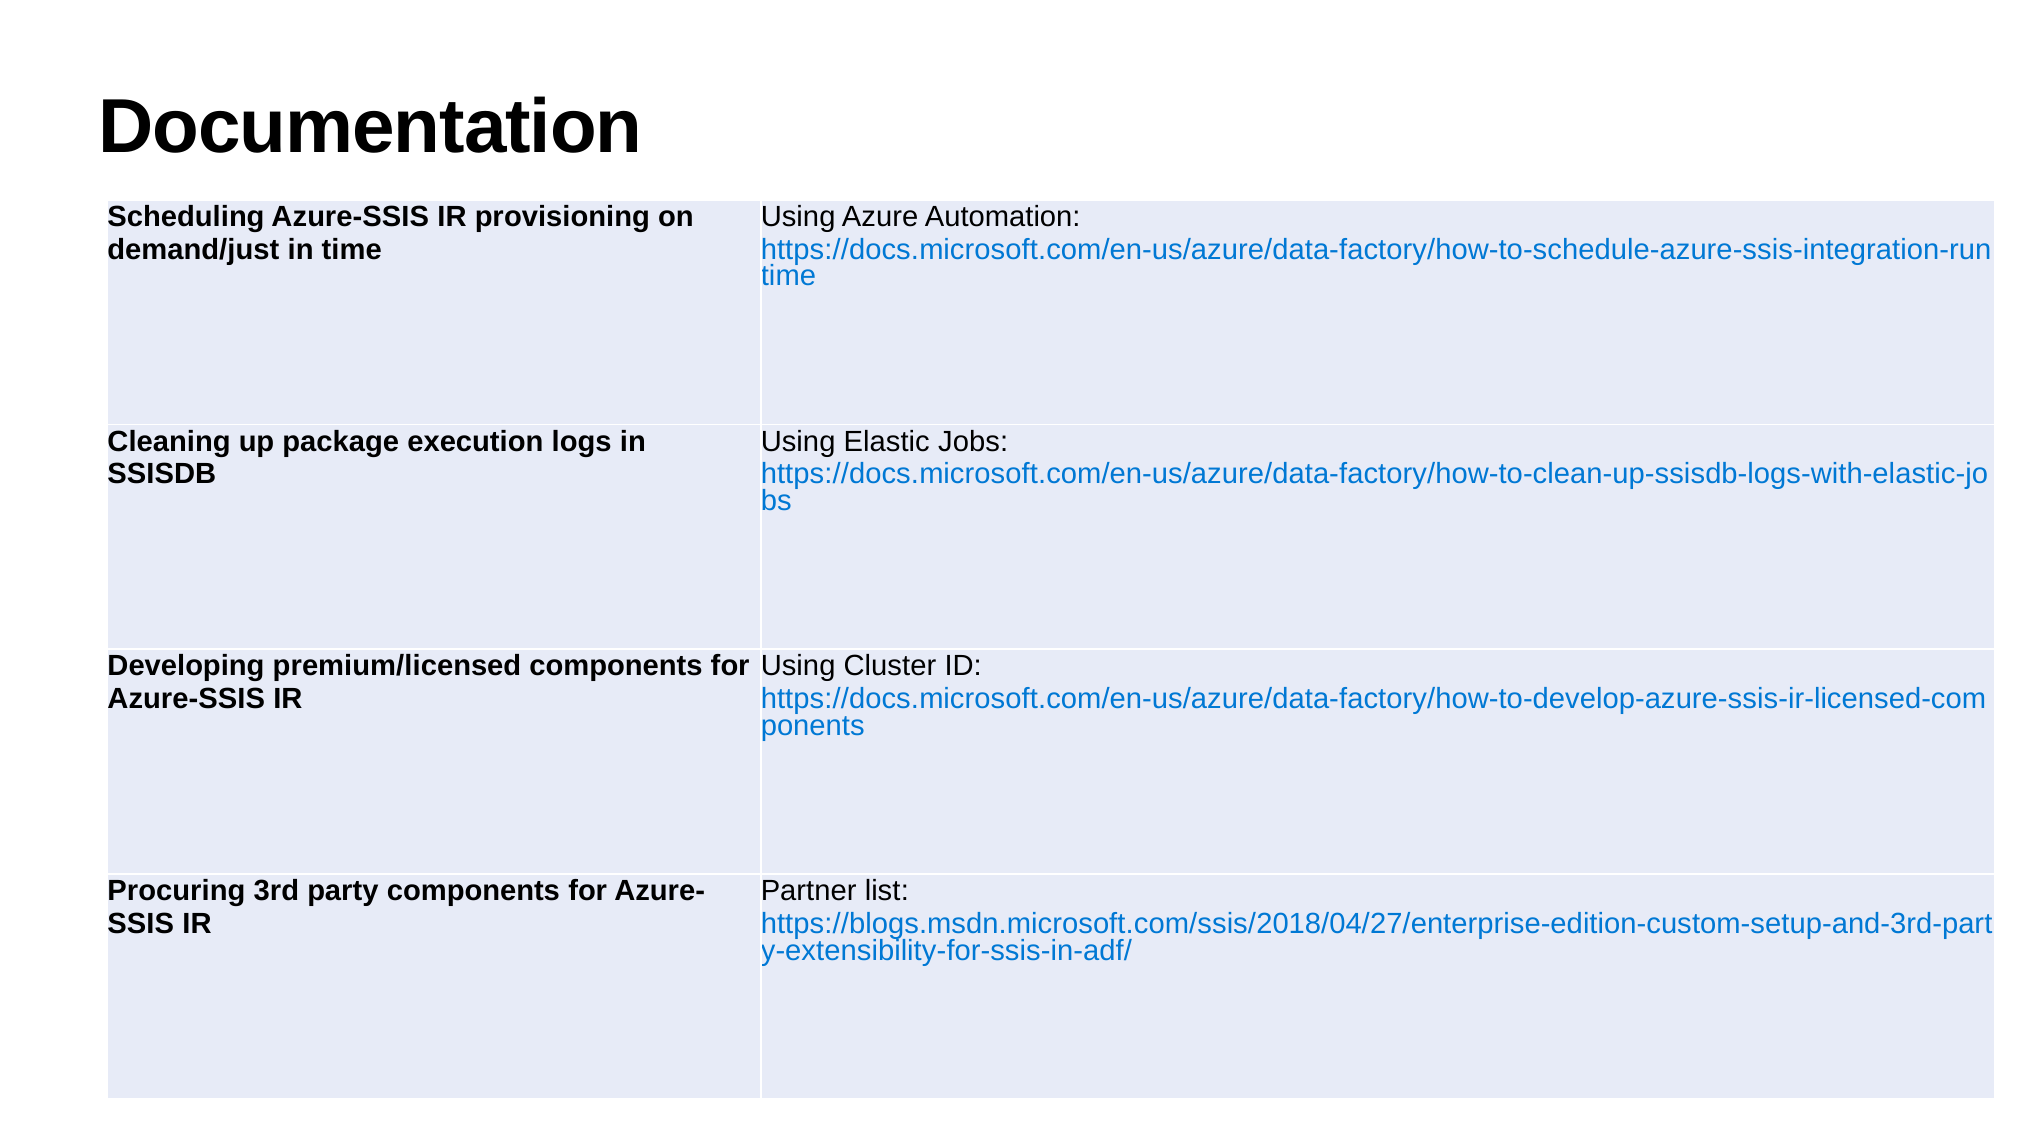

# Documentation
| Scheduling Azure-SSIS IR provisioning on demand/just in time | Using Azure Automation: https://docs.microsoft.com/en-us/azure/data-factory/how-to-schedule-azure-ssis-integration-runtime |
| --- | --- |
| Cleaning up package execution logs in SSISDB | Using Elastic Jobs: https://docs.microsoft.com/en-us/azure/data-factory/how-to-clean-up-ssisdb-logs-with-elastic-jobs |
| Developing premium/licensed components for Azure-SSIS IR | Using Cluster ID: https://docs.microsoft.com/en-us/azure/data-factory/how-to-develop-azure-ssis-ir-licensed-components |
| Procuring 3rd party components for Azure-SSIS IR | Partner list: https://blogs.msdn.microsoft.com/ssis/2018/04/27/enterprise-edition-custom-setup-and-3rd-party-extensibility-for-ssis-in-adf/ |